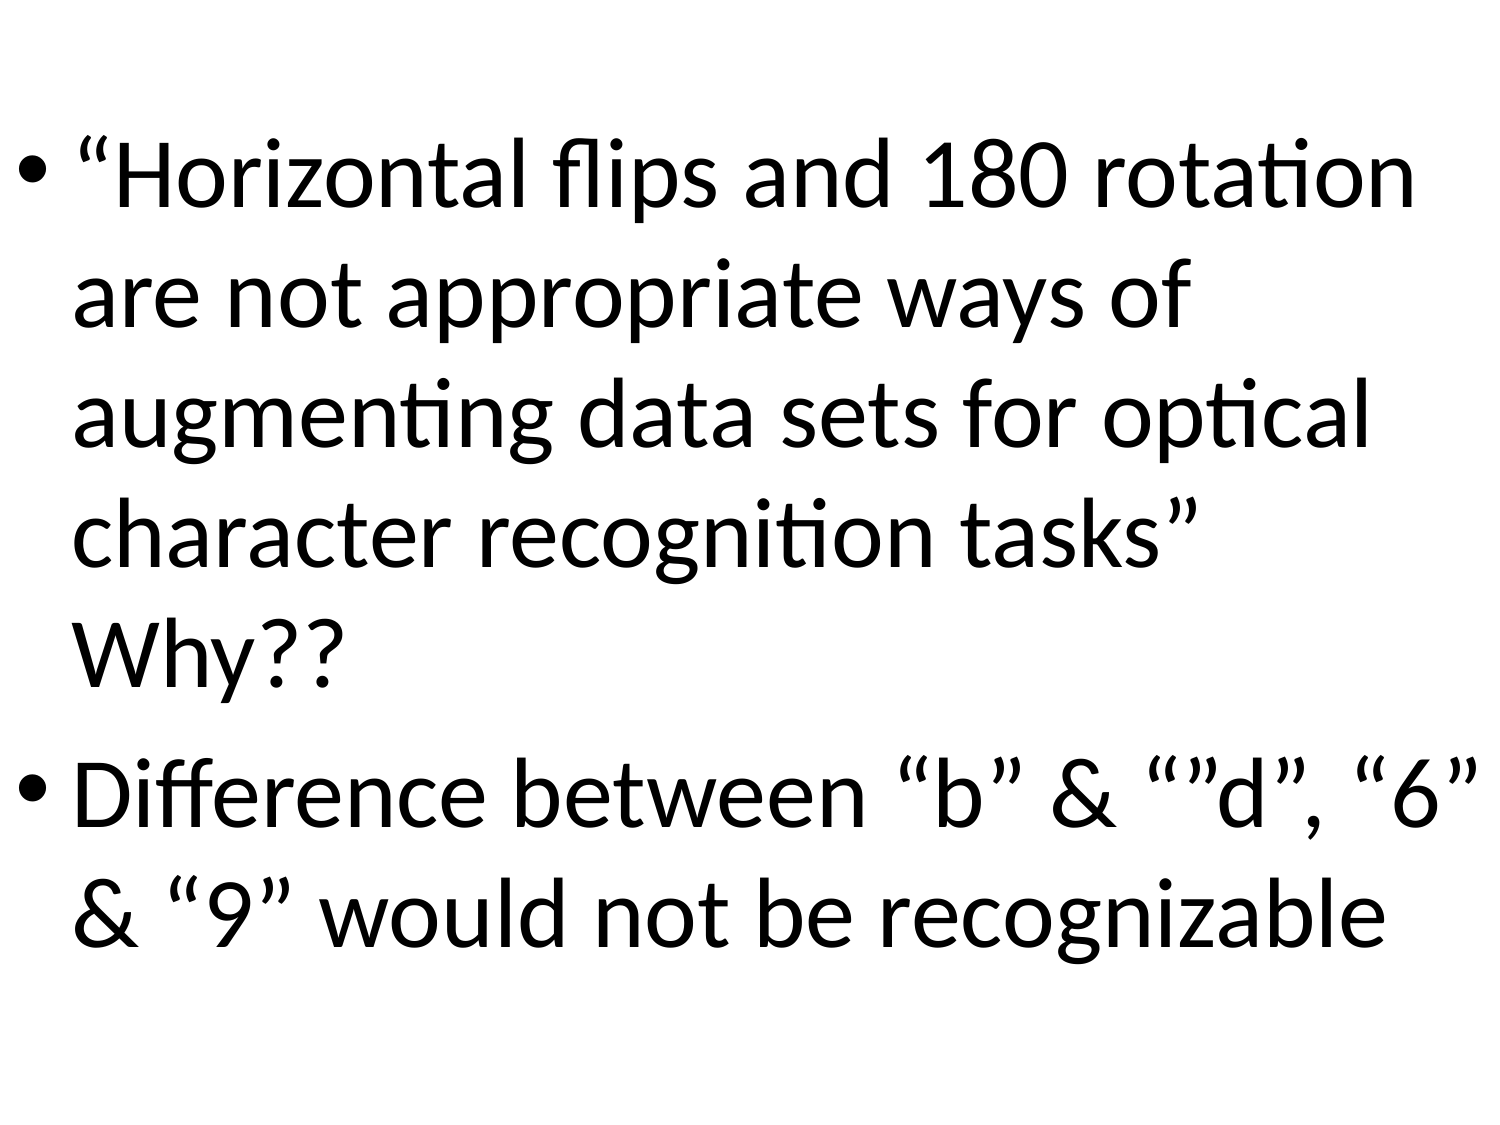

“Horizontal flips and 180 rotation are not appropriate ways of augmenting data sets for optical character recognition tasks” Why??
Difference between “b” & “”d”, “6” & “9” would not be recognizable